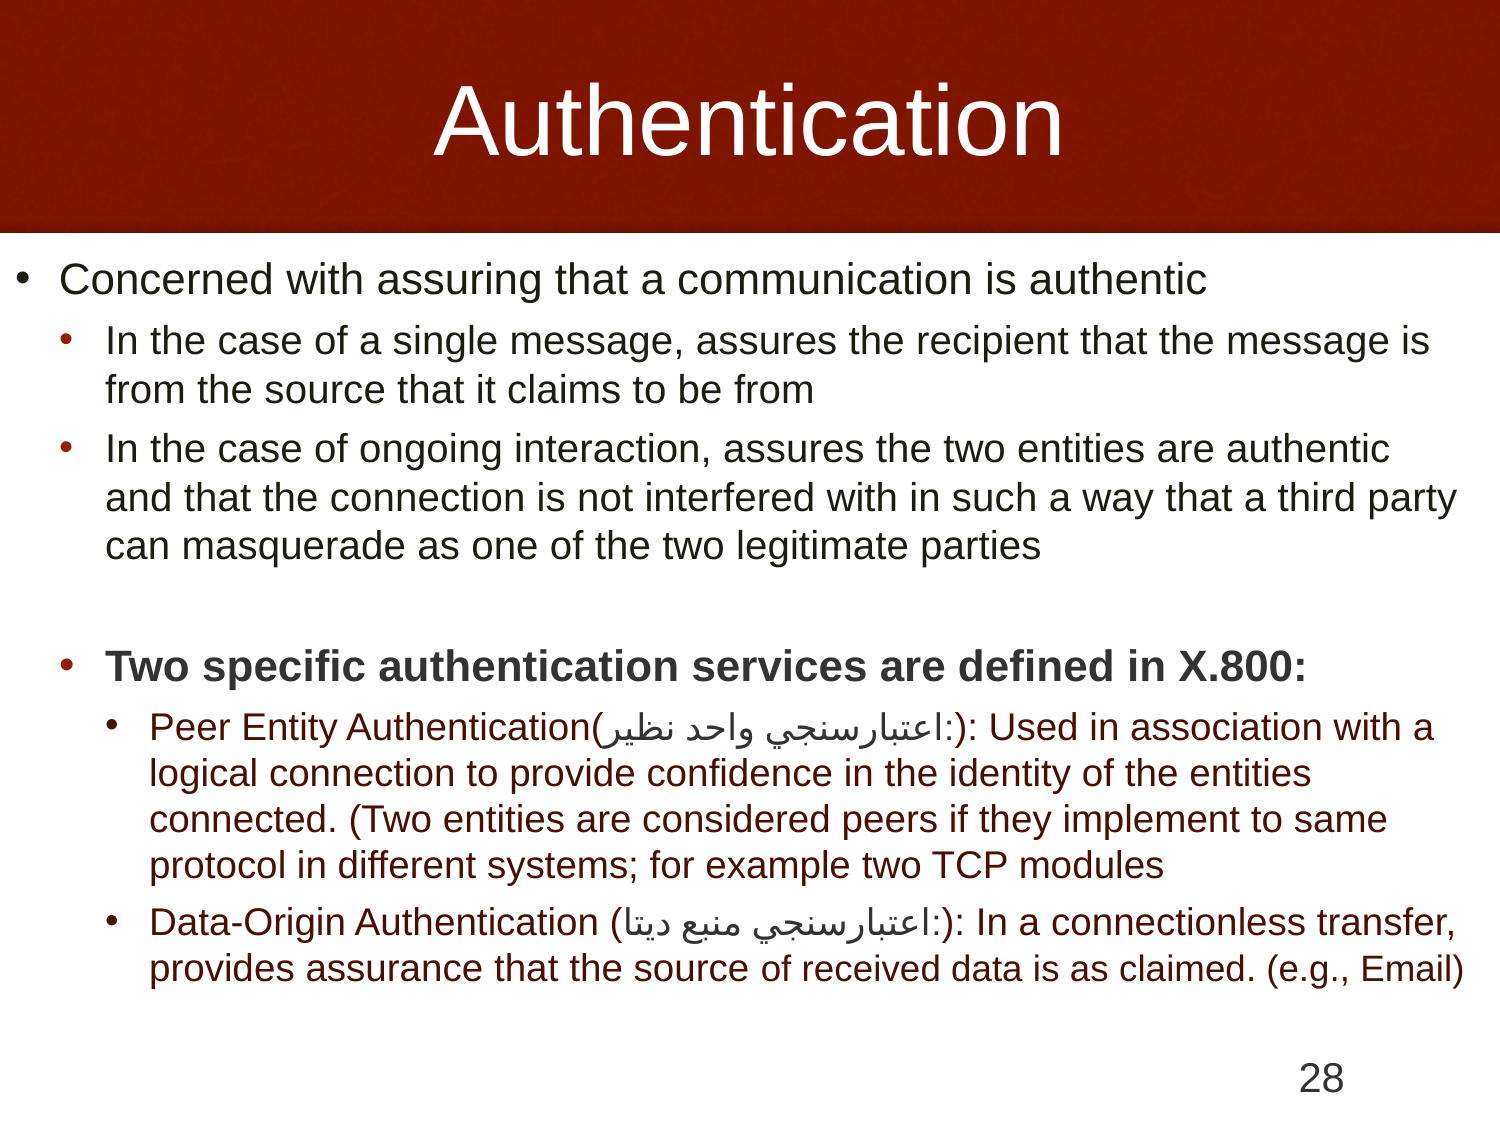

# Authentication
Concerned with assuring that a communication is authentic
In the case of a single message, assures the recipient that the message is from the source that it claims to be from
In the case of ongoing interaction, assures the two entities are authentic and that the connection is not interfered with in such a way that a third party can masquerade as one of the two legitimate parties

Two specific authentication services are defined in X.800:
Peer Entity Authentication(اعتبارسنجي واحد نظير:): Used in association with a logical connection to provide confidence in the identity of the entities connected. (Two entities are considered peers if they implement to same protocol in different systems; for example two TCP modules
Data-Origin Authentication (اعتبارسنجي منبع ديتا:): In a connectionless transfer, provides assurance that the source of received data is as claimed. (e.g., Email)

28